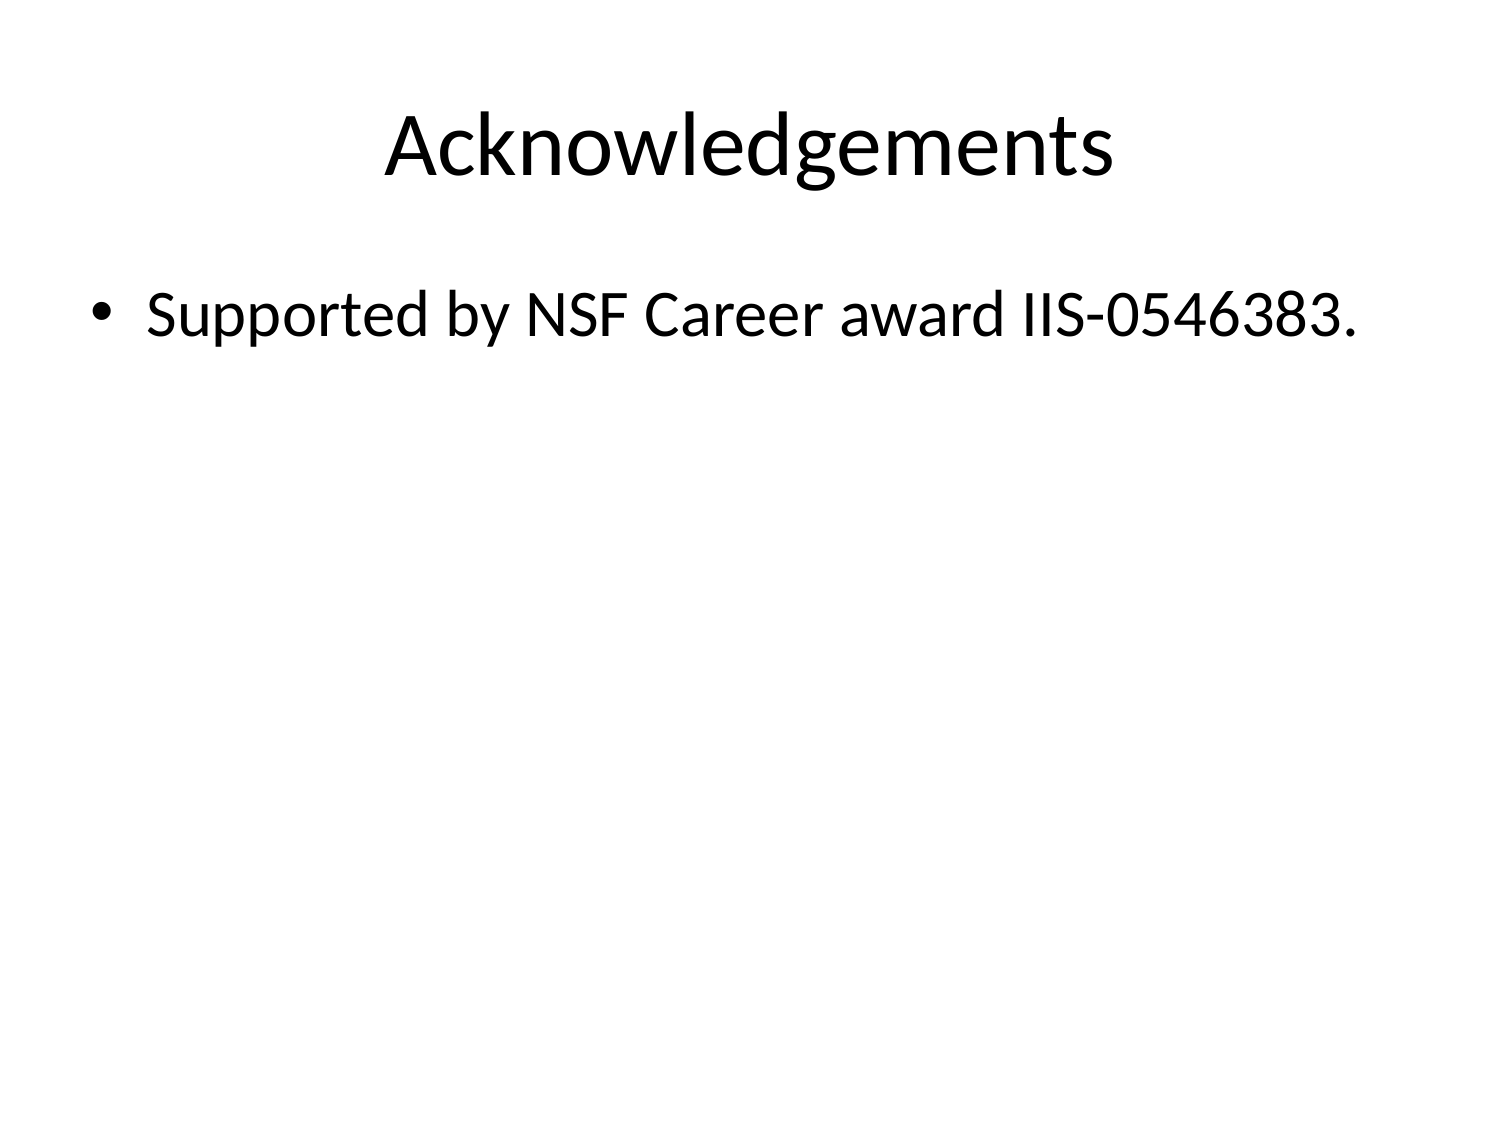

# Acknowledgements
Supported by NSF Career award IIS-0546383.